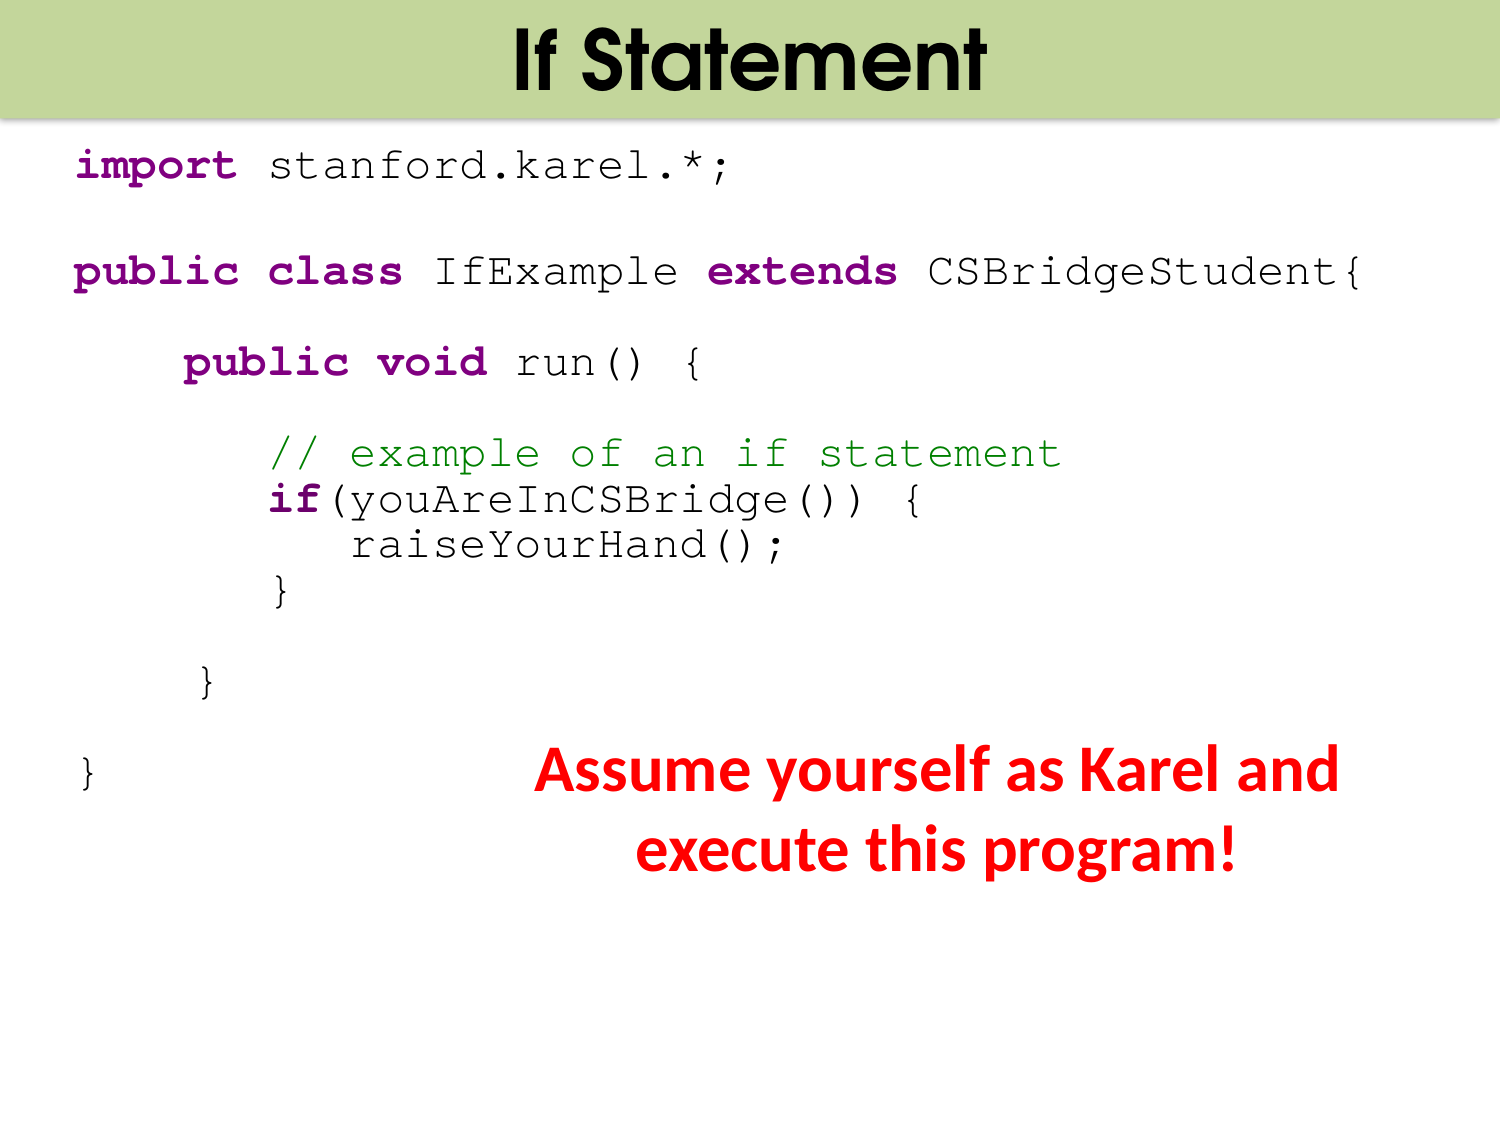

If Statement
import stanford.karel.*;

public class IfExample extends CSBridgeStudent{

    public void run() {

       // example of an if statement
       if(youAreInCSBridge()) {
          raiseYourHand();
       }

	}

}
Assume yourself as Karel and execute this program!